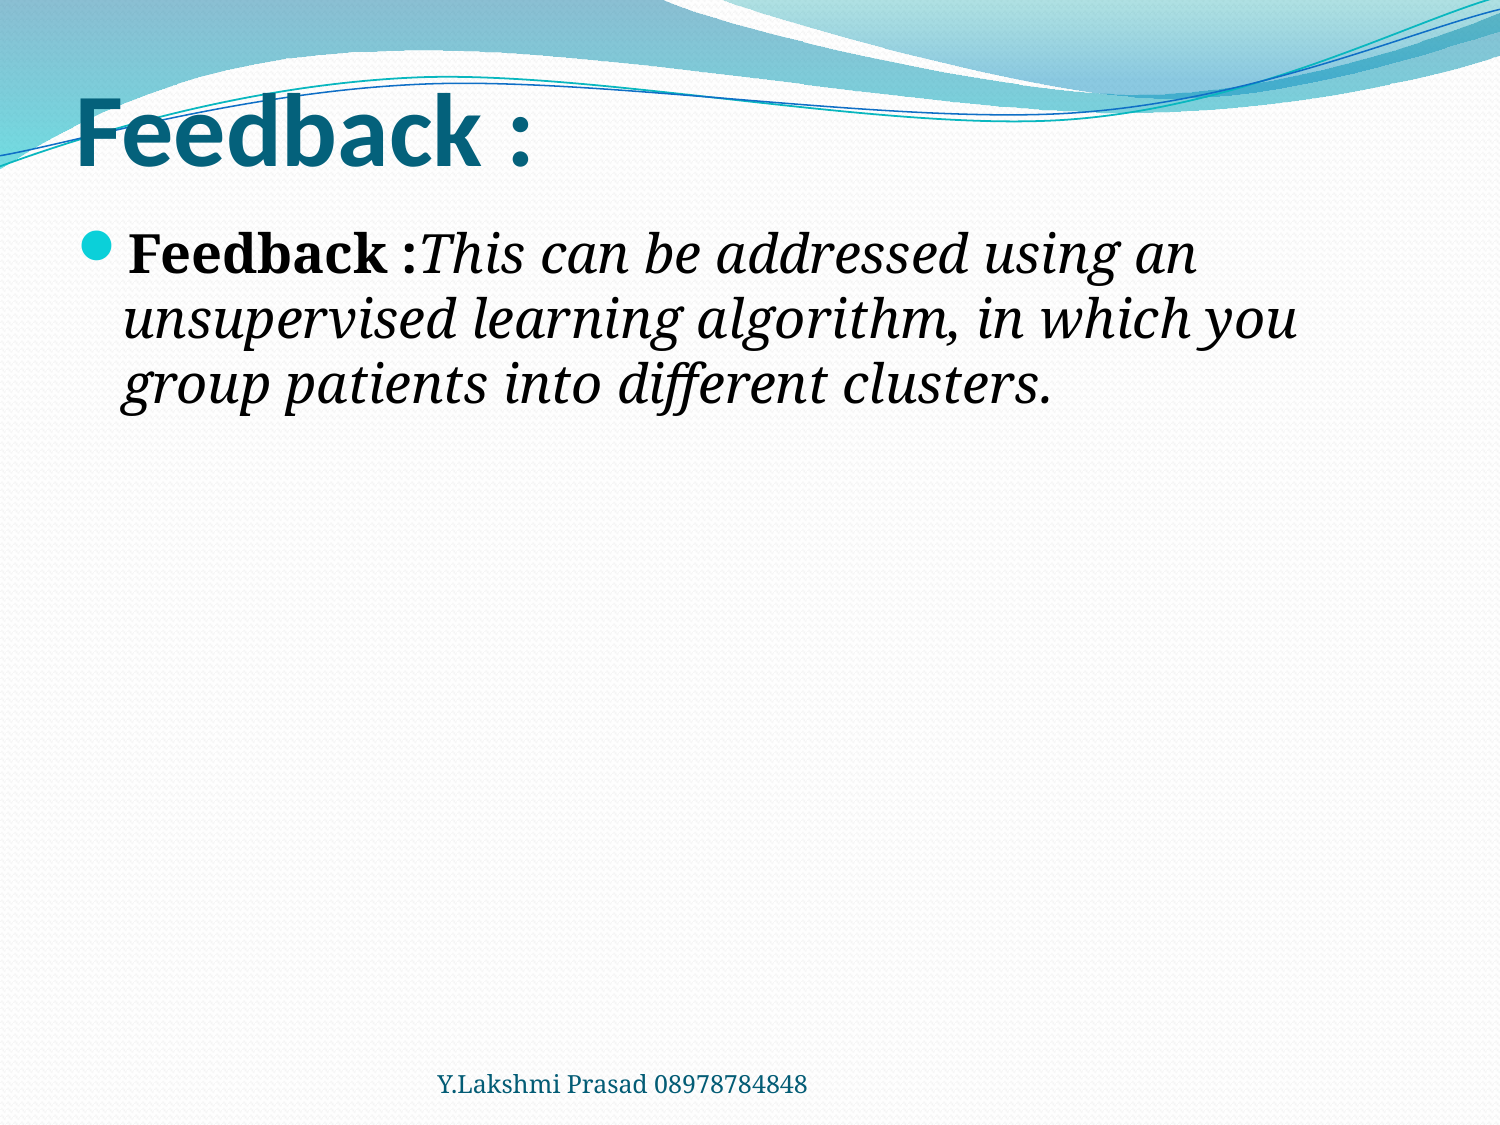

# Feedback :
Feedback :This can be addressed using an unsupervised learning algorithm, in which you group patients into different clusters.

Y.Lakshmi Prasad 08978784848